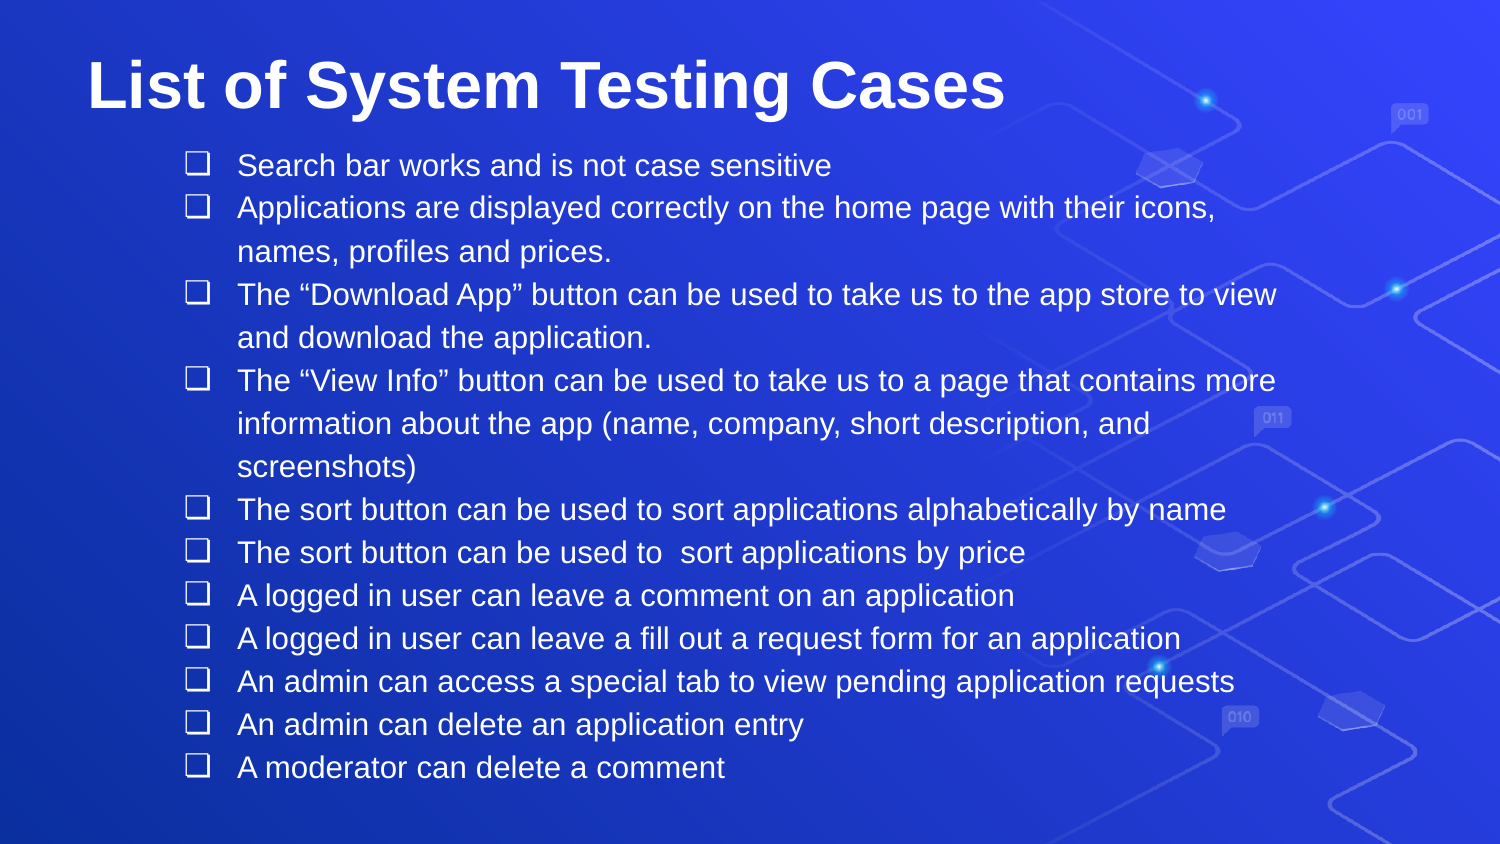

# List of System Testing Cases
Search bar works and is not case sensitive
Applications are displayed correctly on the home page with their icons, names, profiles and prices.
The “Download App” button can be used to take us to the app store to view and download the application.
The “View Info” button can be used to take us to a page that contains more information about the app (name, company, short description, and screenshots)
The sort button can be used to sort applications alphabetically by name
The sort button can be used to  sort applications by price
A logged in user can leave a comment on an application
A logged in user can leave a fill out a request form for an application
An admin can access a special tab to view pending application requests
An admin can delete an application entry
A moderator can delete a comment